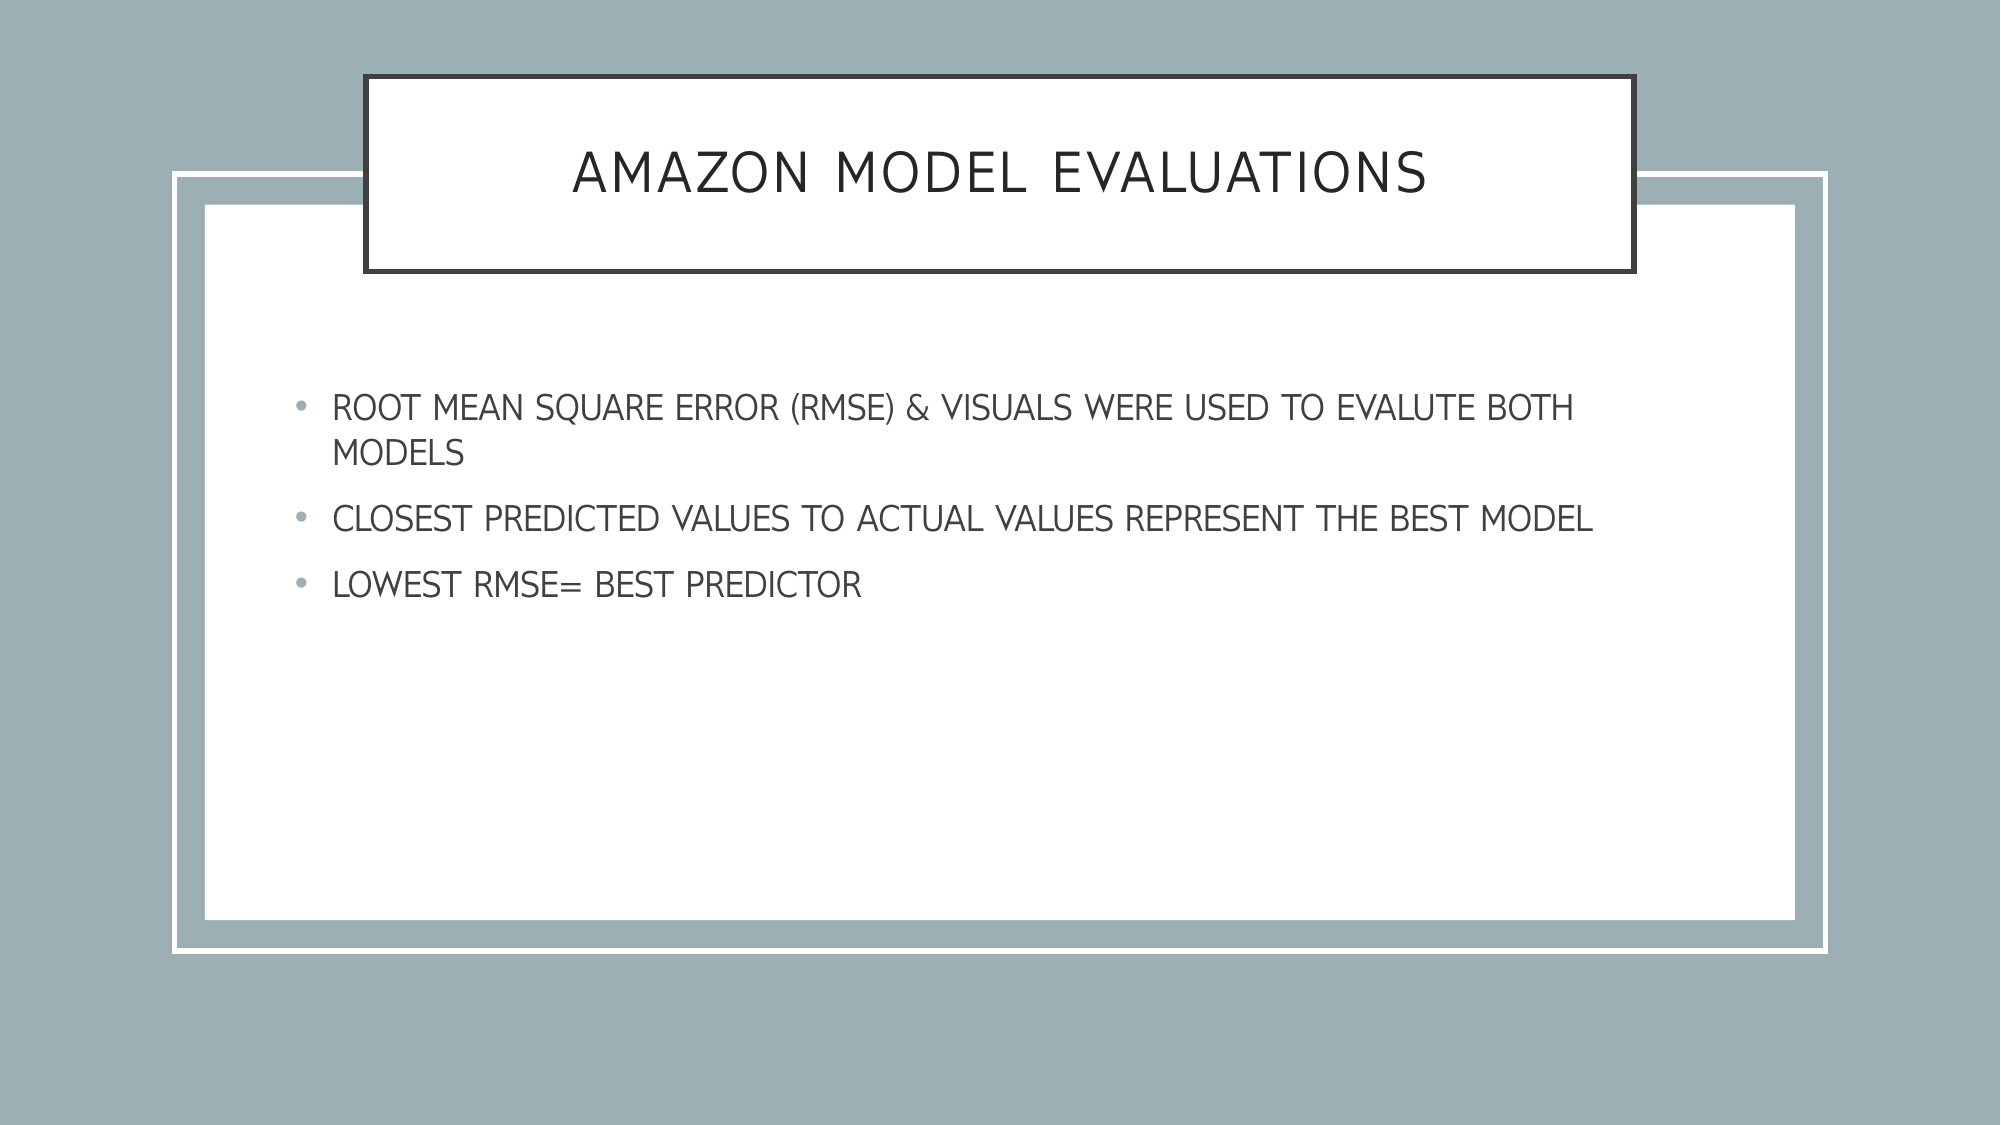

# AMAZON MODEL EVALUATIONs

ROOT MEAN SQUARE ERROR (RMSE) & VISUALS WERE USED TO EVALUTE BOTH MODELS
CLOSEST PREDICTED VALUES TO ACTUAL VALUES REPRESENT THE BEST MODEL
LOWEST RMSE= BEST PREDICTOR